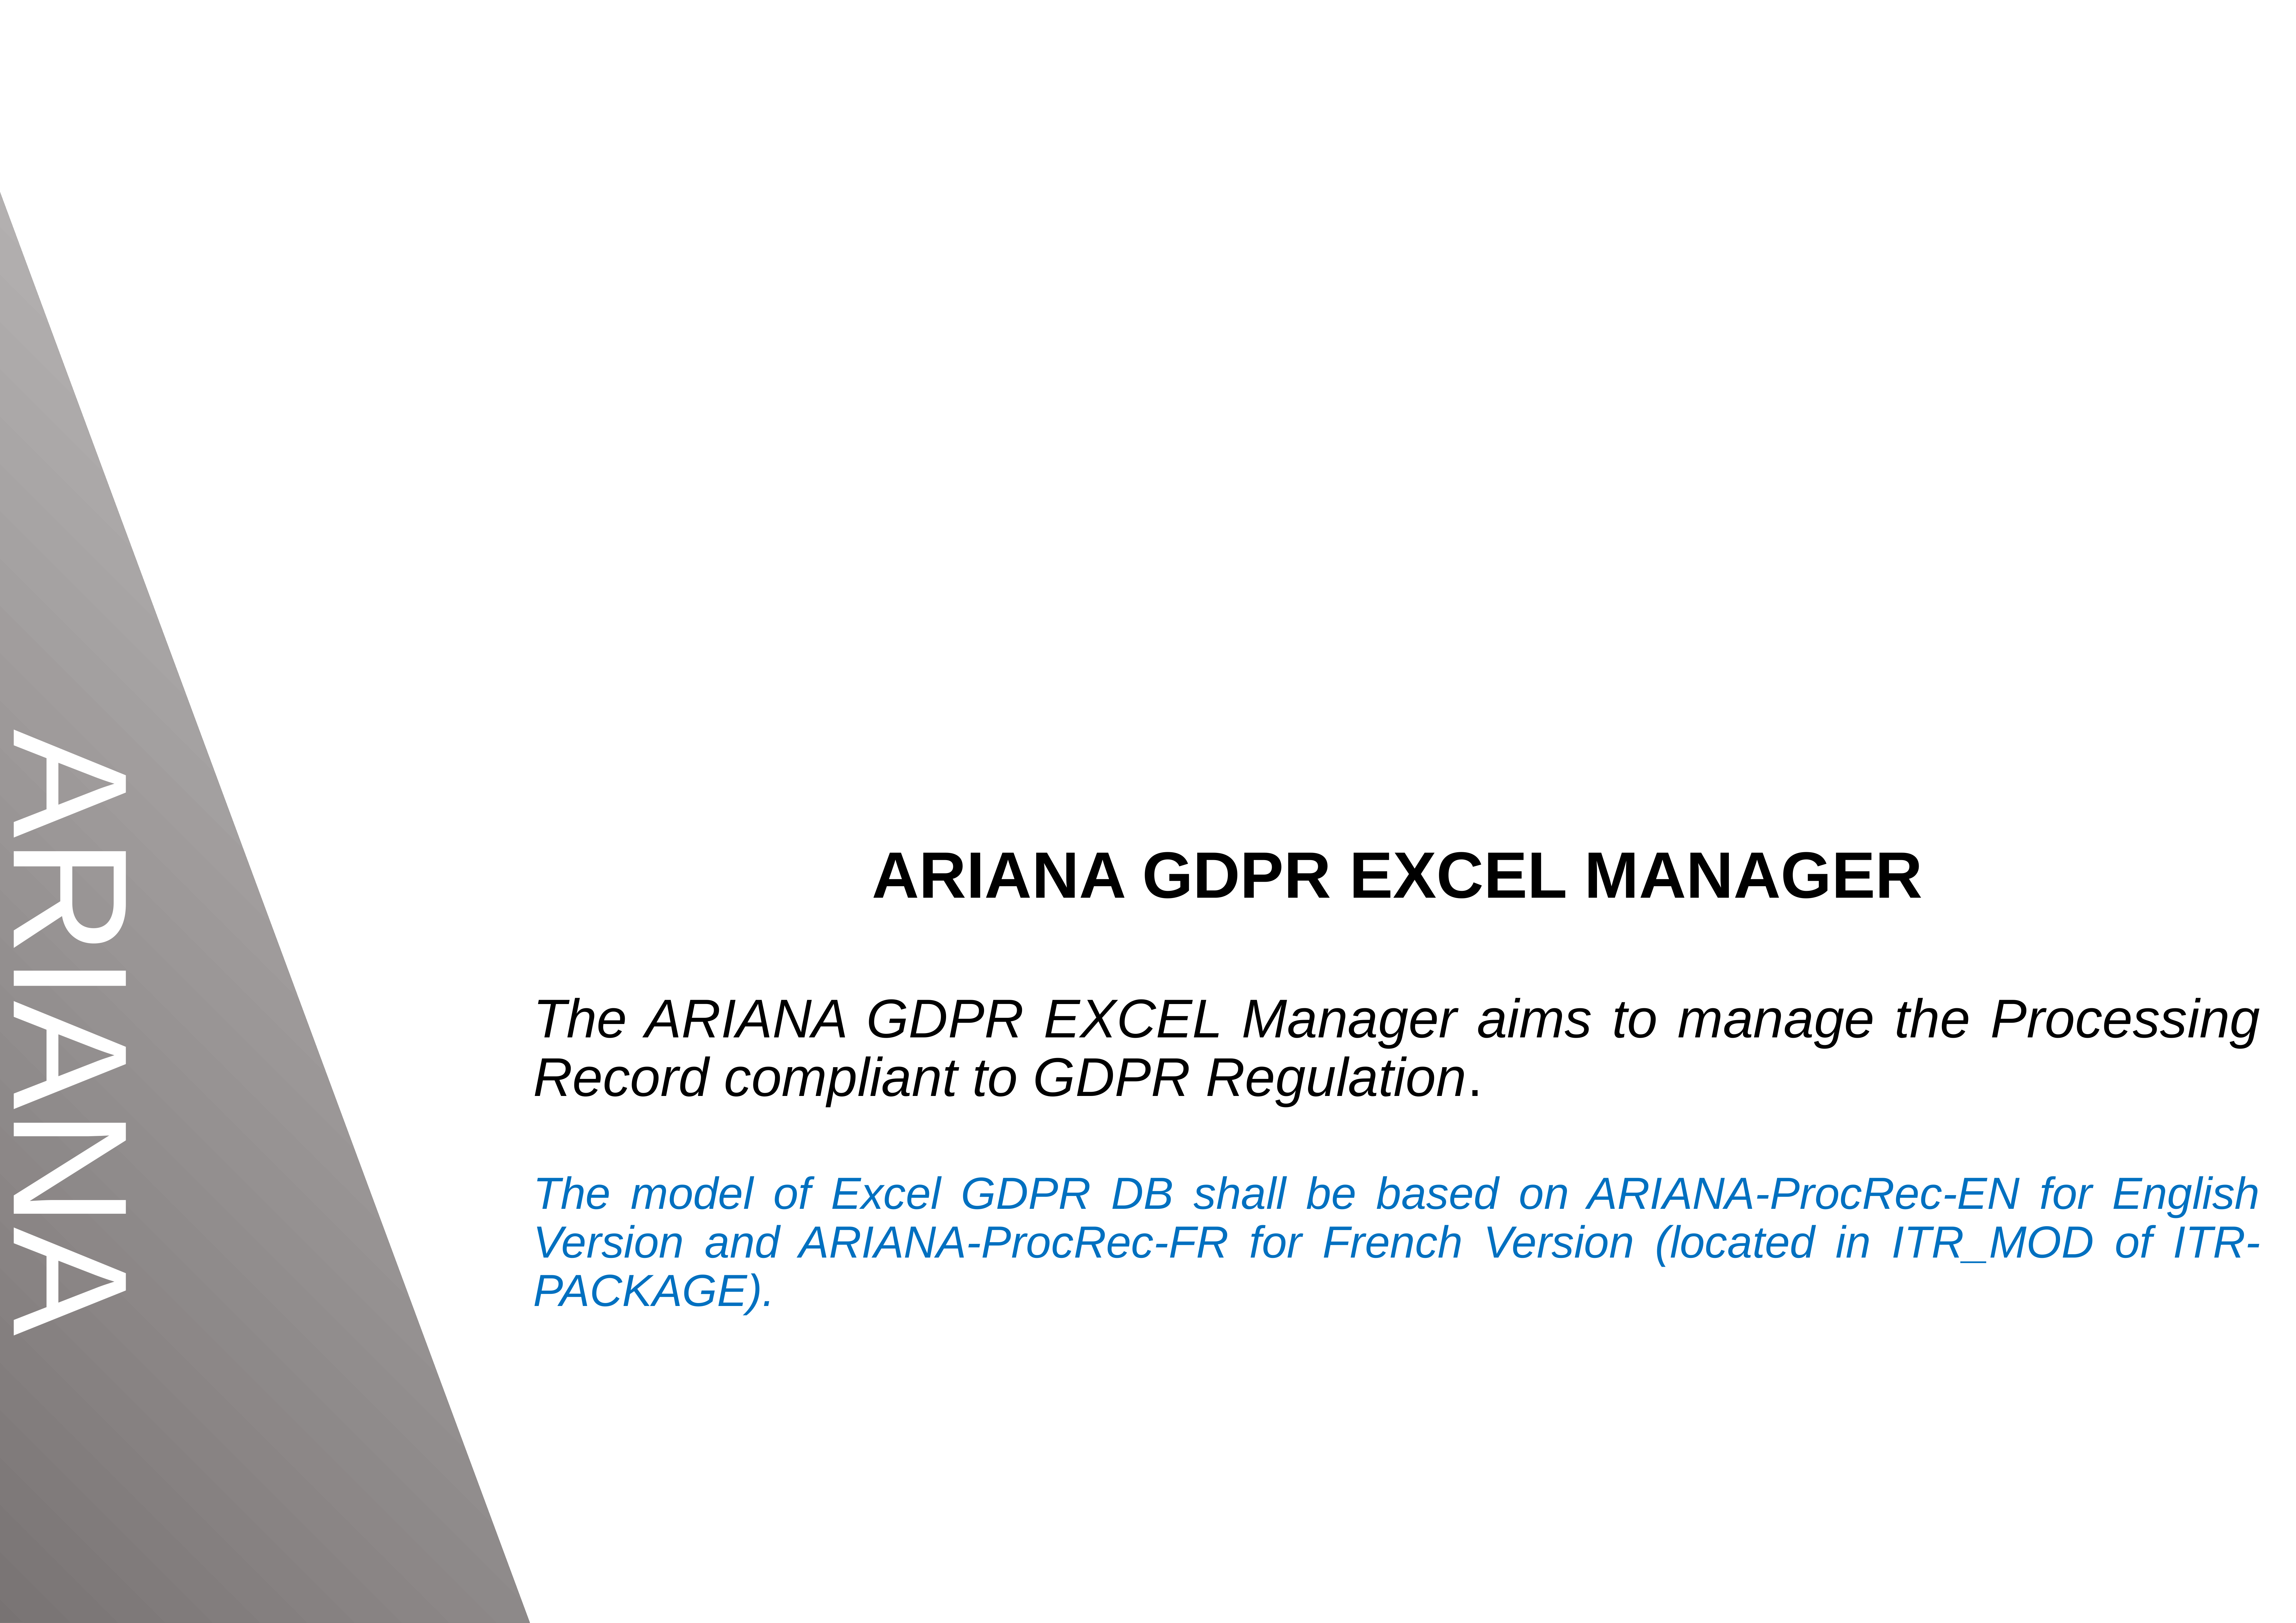

ARIANA GDPR EXCEL MANAGER

The ARIANA GDPR EXCEL Manager aims to manage the Processing Record compliant to GDPR Regulation.

The model of Excel GDPR DB shall be based on ARIANA-ProcRec-EN for English Version and ARIANA-ProcRec-FR for French Version (located in ITR_MOD of ITR-PACKAGE).